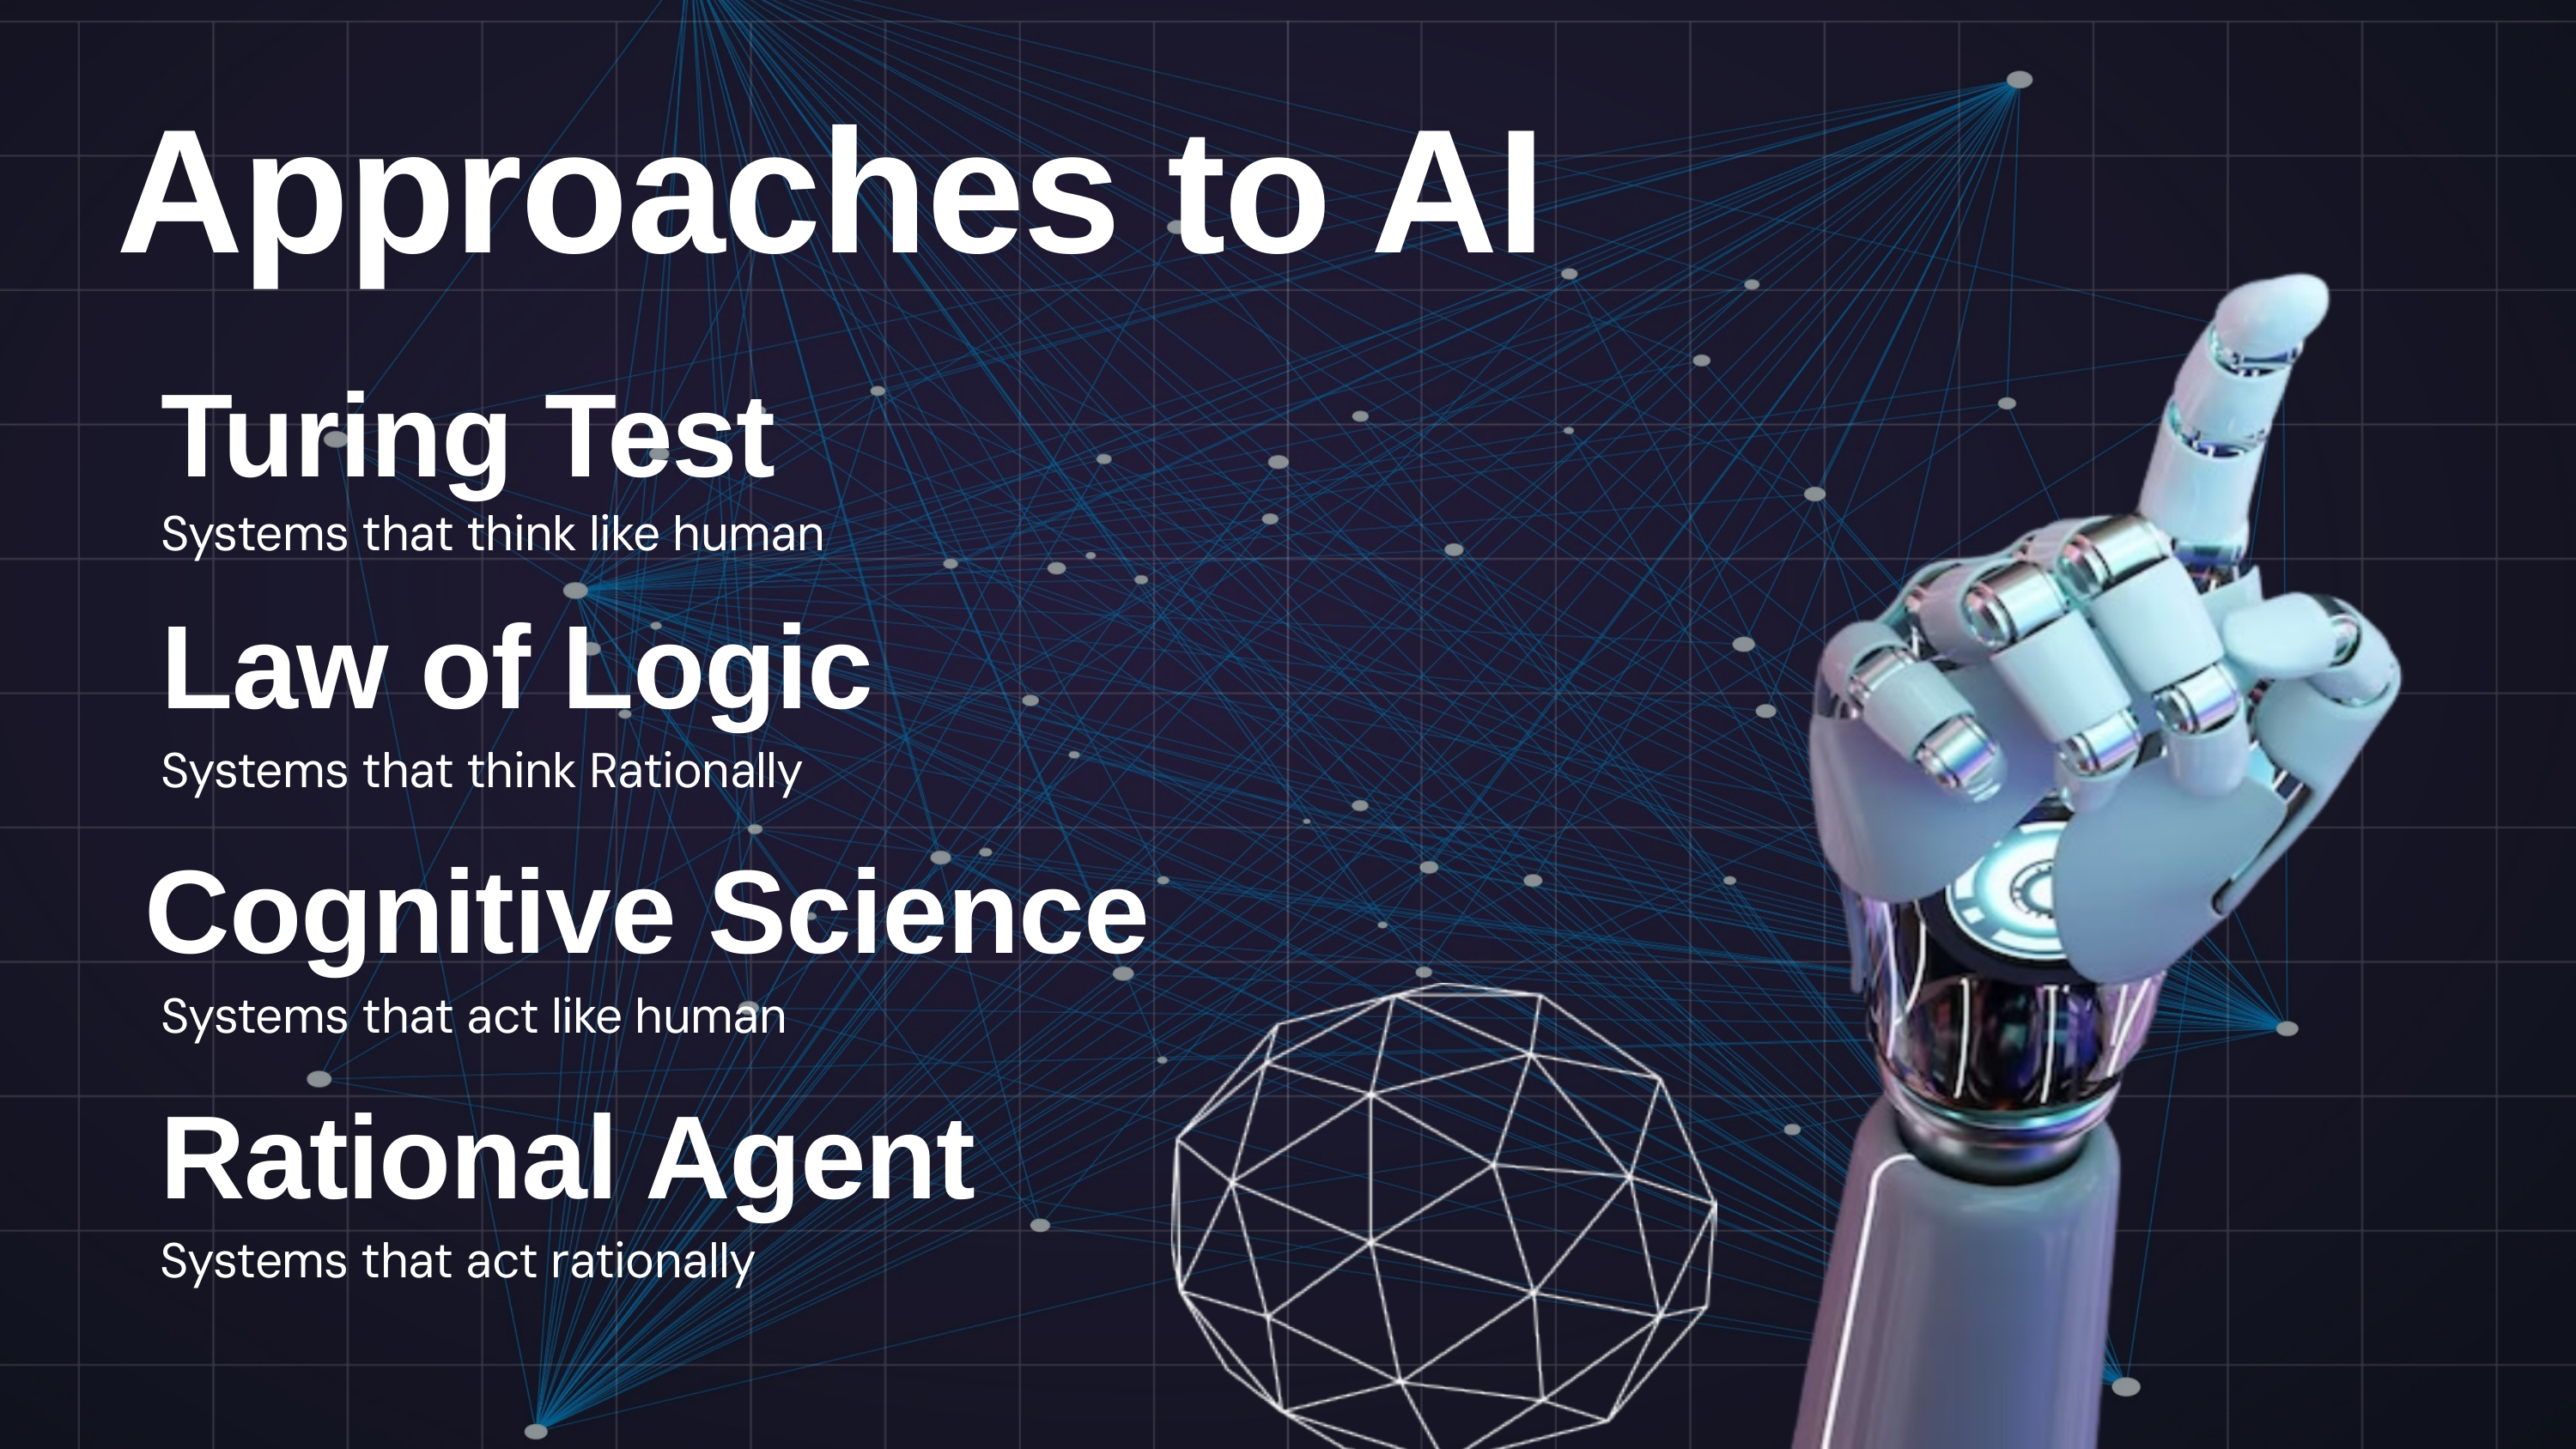

Approaches to AI

Turing Test
Systems that think like human
Law of Logic
Systems that think Rationally
Cognitive Science

Systems that act like human
Rational Agent
Systems that act rationally